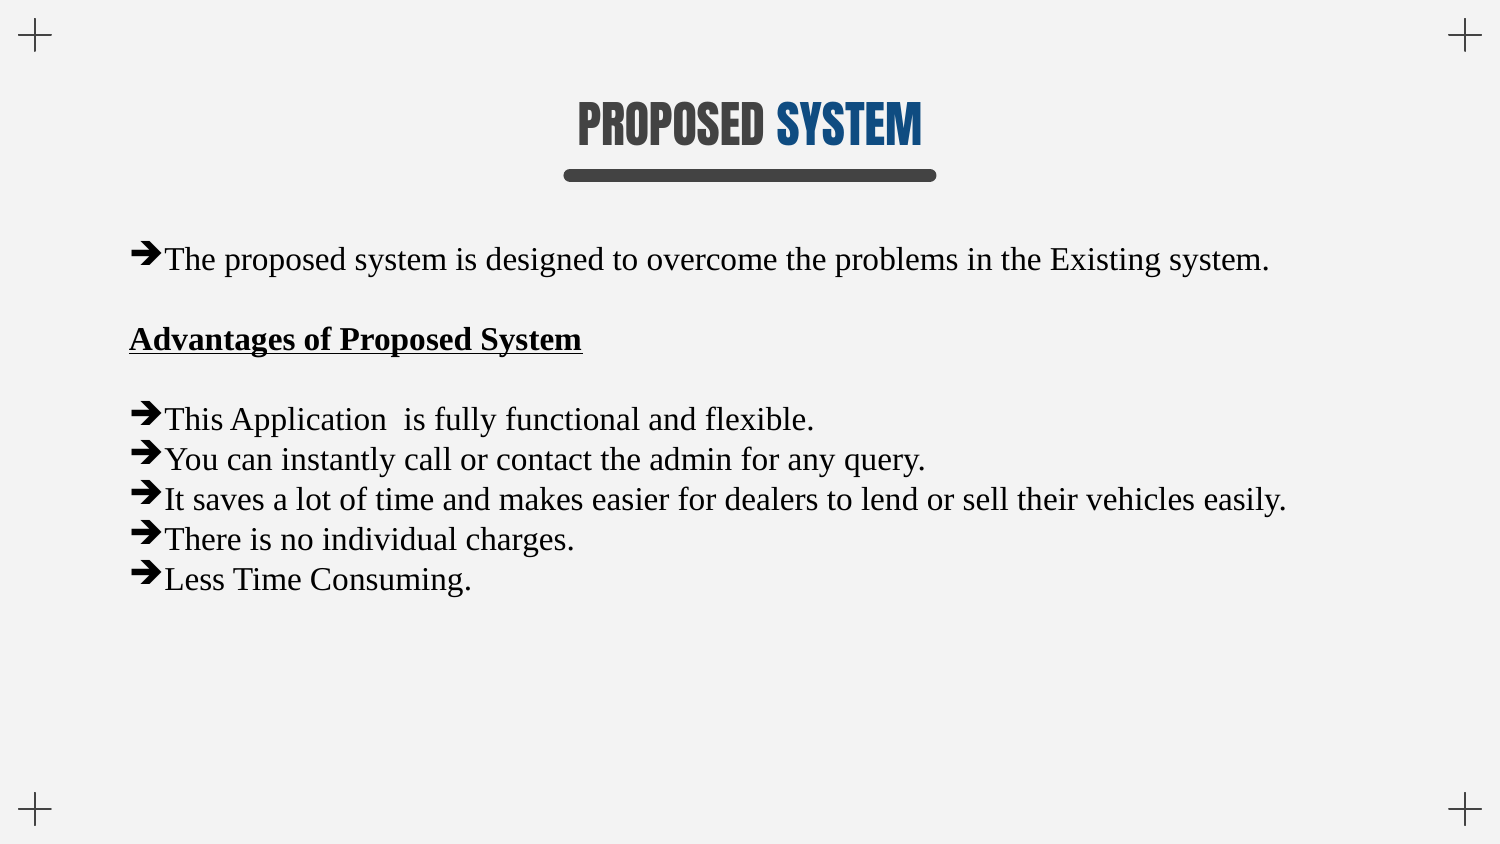

# PROPOSED SYSTEM
The proposed system is designed to overcome the problems in the Existing system.

Advantages of Proposed System

This Application  is fully functional and flexible.
You can instantly call or contact the admin for any query.
It saves a lot of time and makes easier for dealers to lend or sell their vehicles easily.
There is no individual charges.
Less Time Consuming.